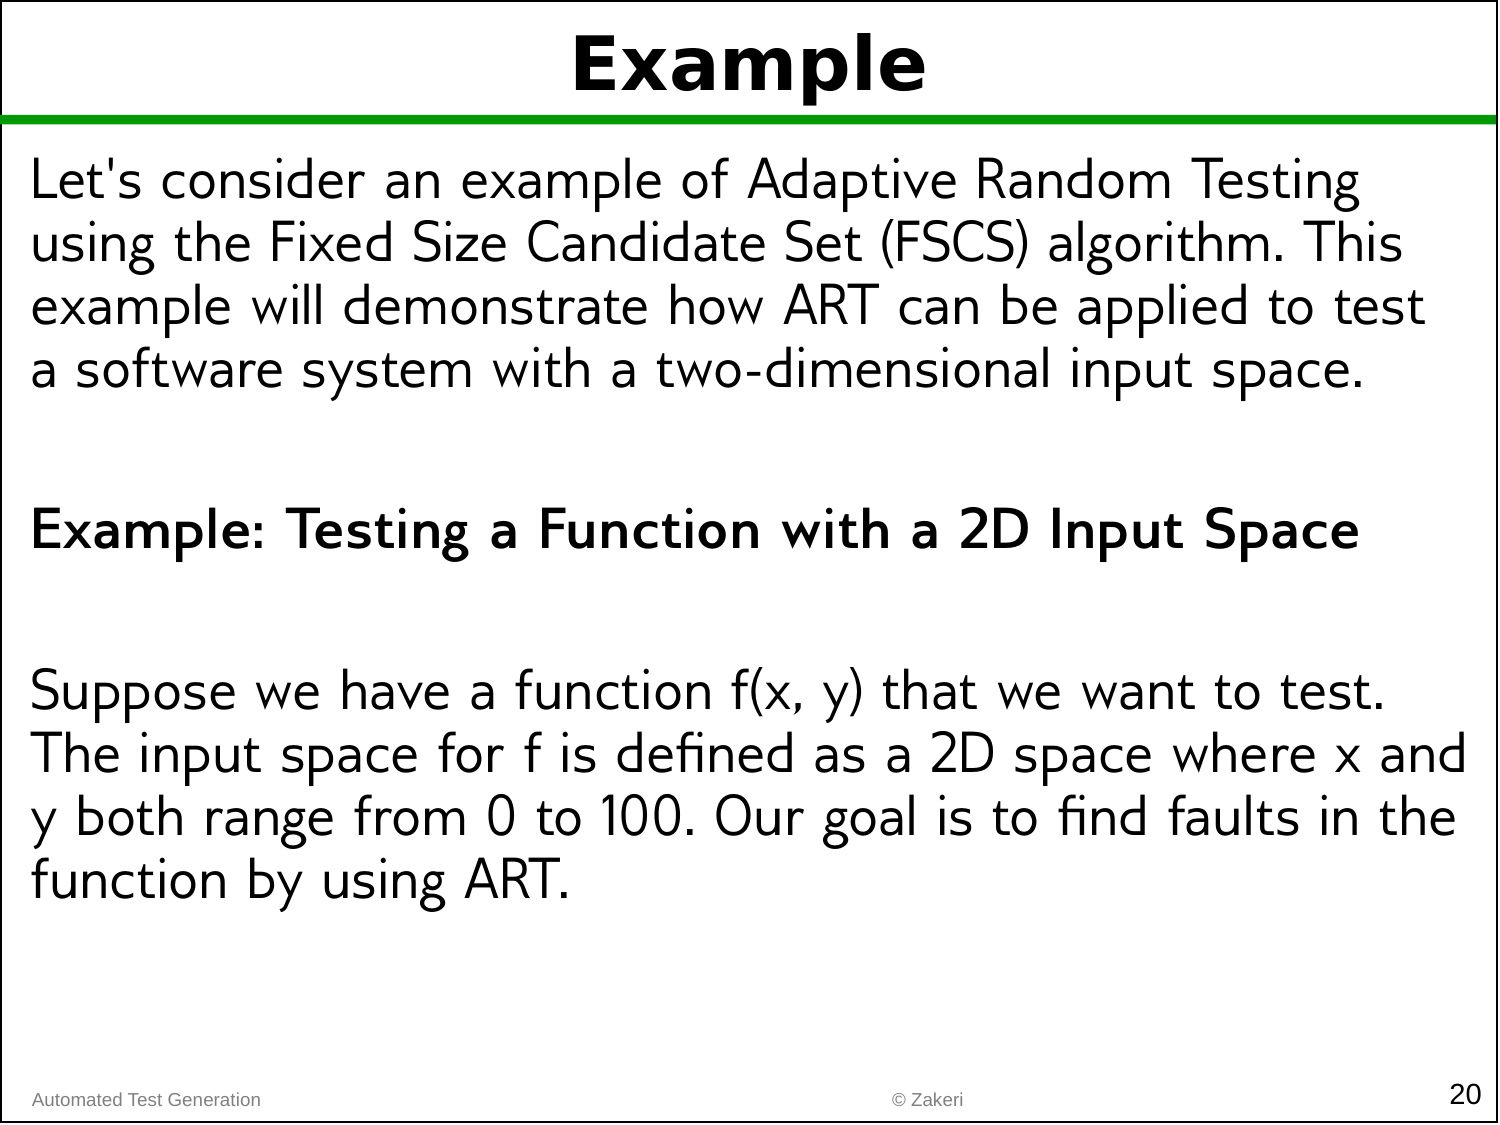

# Example
Let's consider an example of Adaptive Random Testing using the Fixed Size Candidate Set (FSCS) algorithm. This example will demonstrate how ART can be applied to test a software system with a two-dimensional input space.

Example: Testing a Function with a 2D Input Space

Suppose we have a function f(x, y) that we want to test. The input space for f is defined as a 2D space where x and y both range from 0 to 100. Our goal is to find faults in the function by using ART.
20
© Zakeri
Automated Test Generation